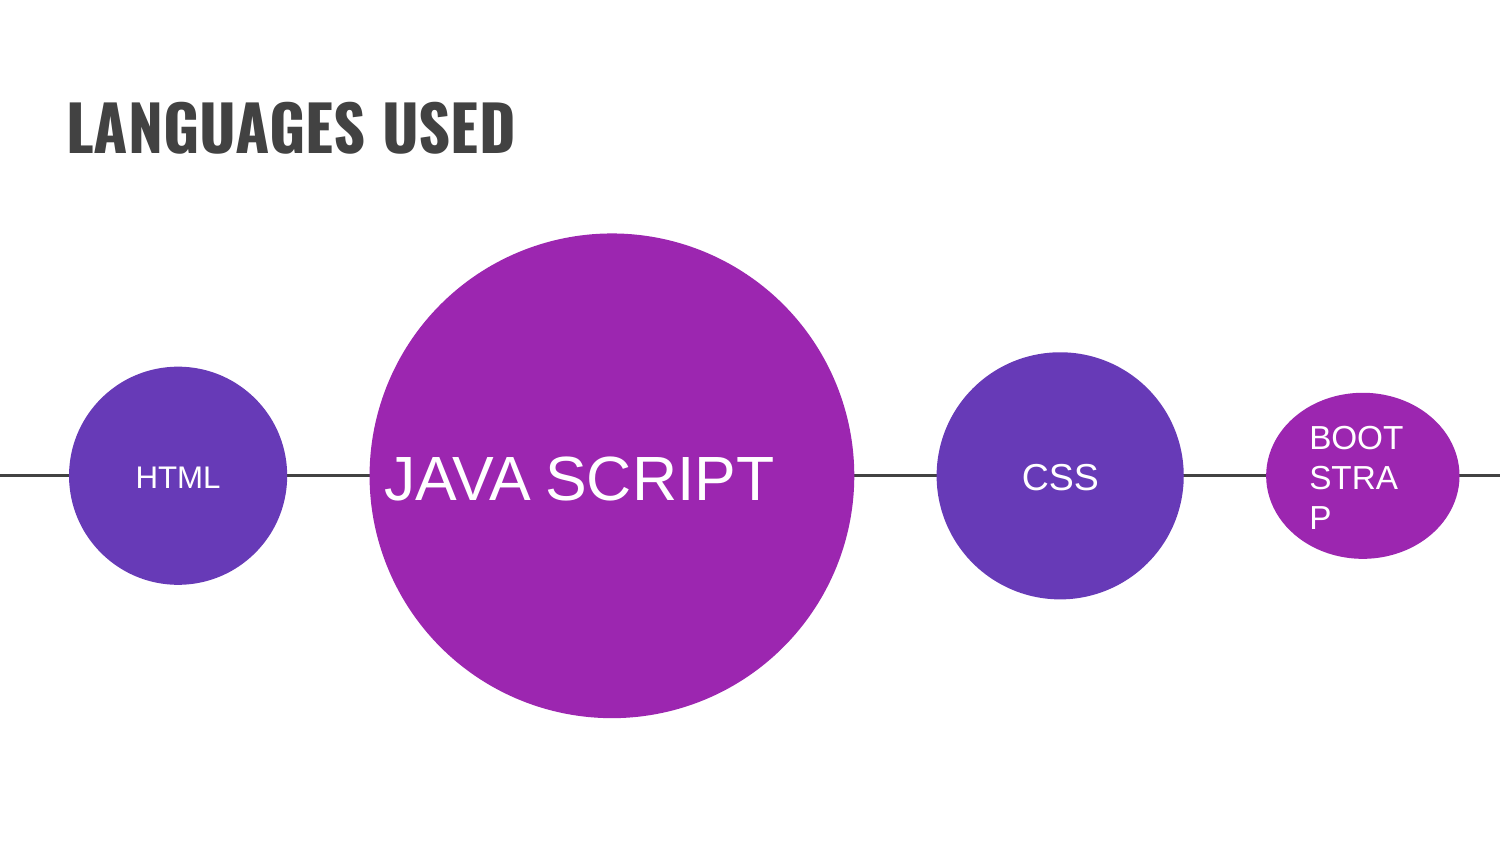

# LANGUAGES USED

BOOT
STRAP
HTML
JAVA SCRIPT
CSS